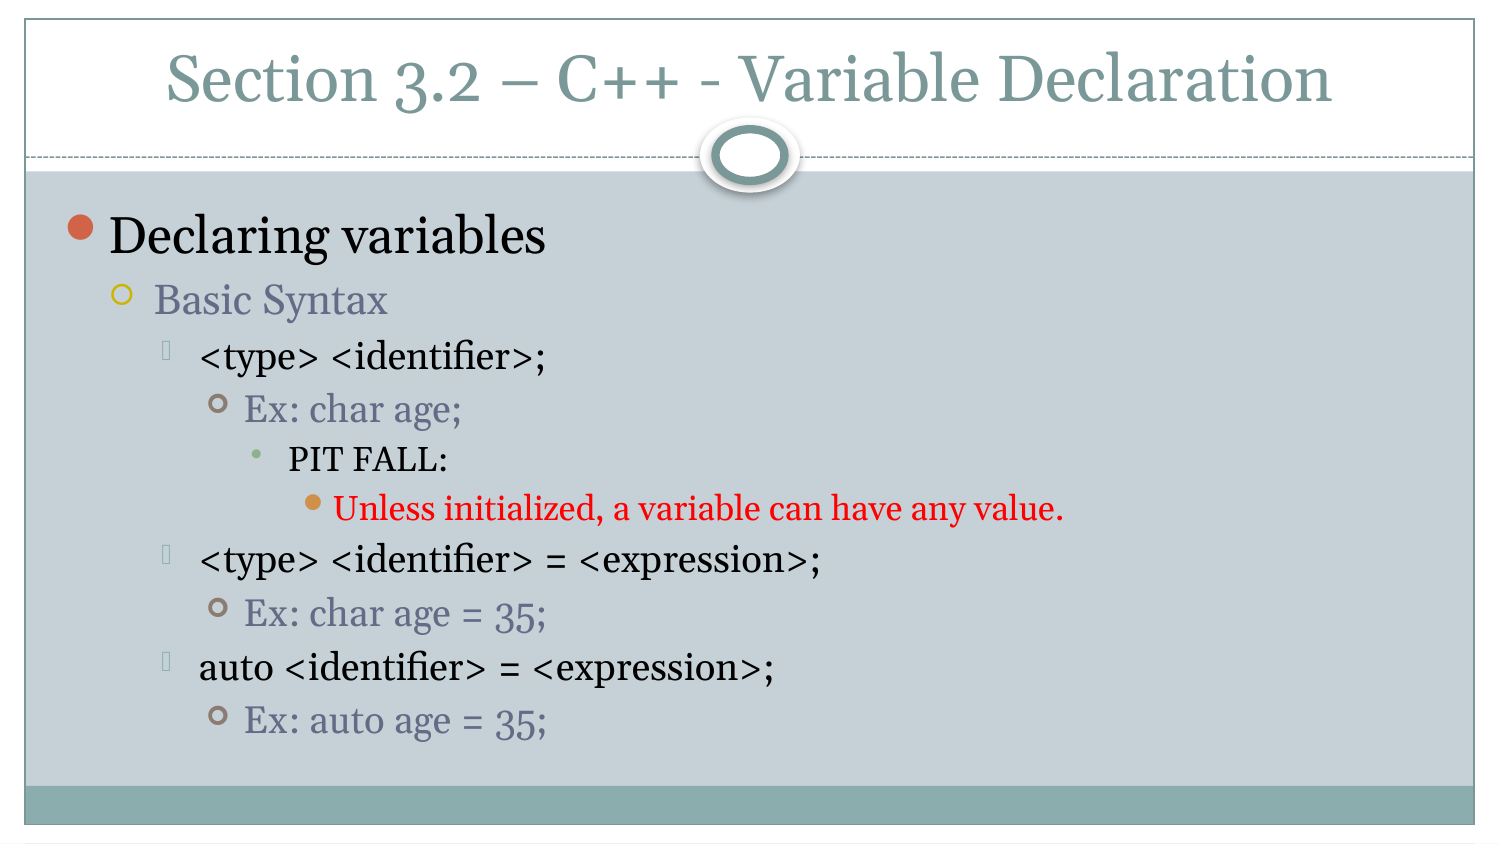

# Section 3.2 – C++ - Variable Declaration
Declaring variables
Basic Syntax
<type> <identifier>;
Ex: char age;
PIT FALL:
Unless initialized, a variable can have any value.
<type> <identifier> = <expression>;
Ex: char age = 35;
auto <identifier> = <expression>;
Ex: auto age = 35;